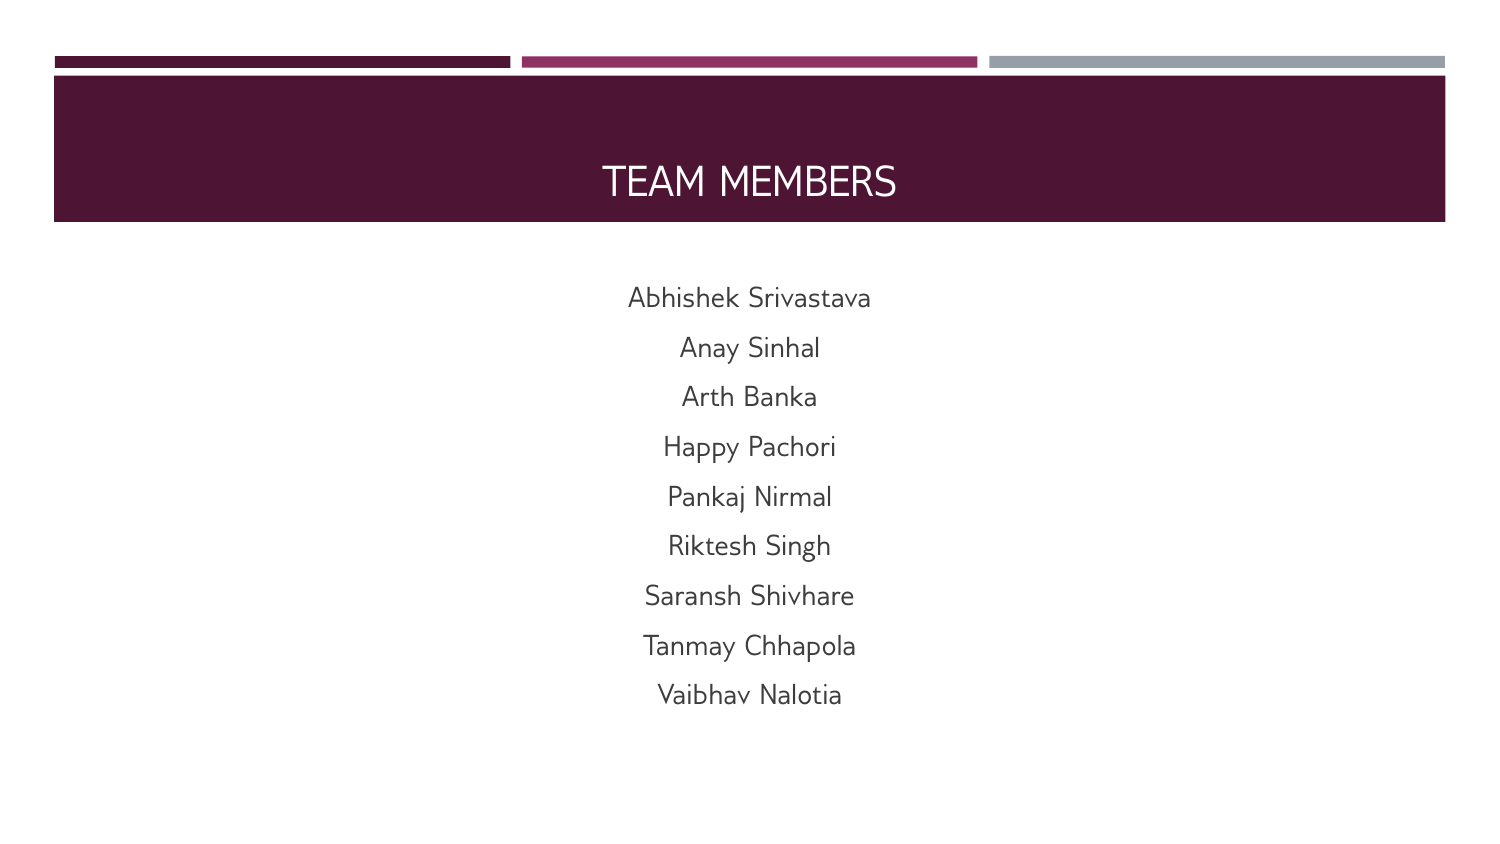

# TEAM MEMBERS
Abhishek Srivastava
Anay Sinhal
Arth Banka
Happy Pachori
Pankaj Nirmal
Riktesh Singh
Saransh Shivhare
Tanmay Chhapola
Vaibhav Nalotia